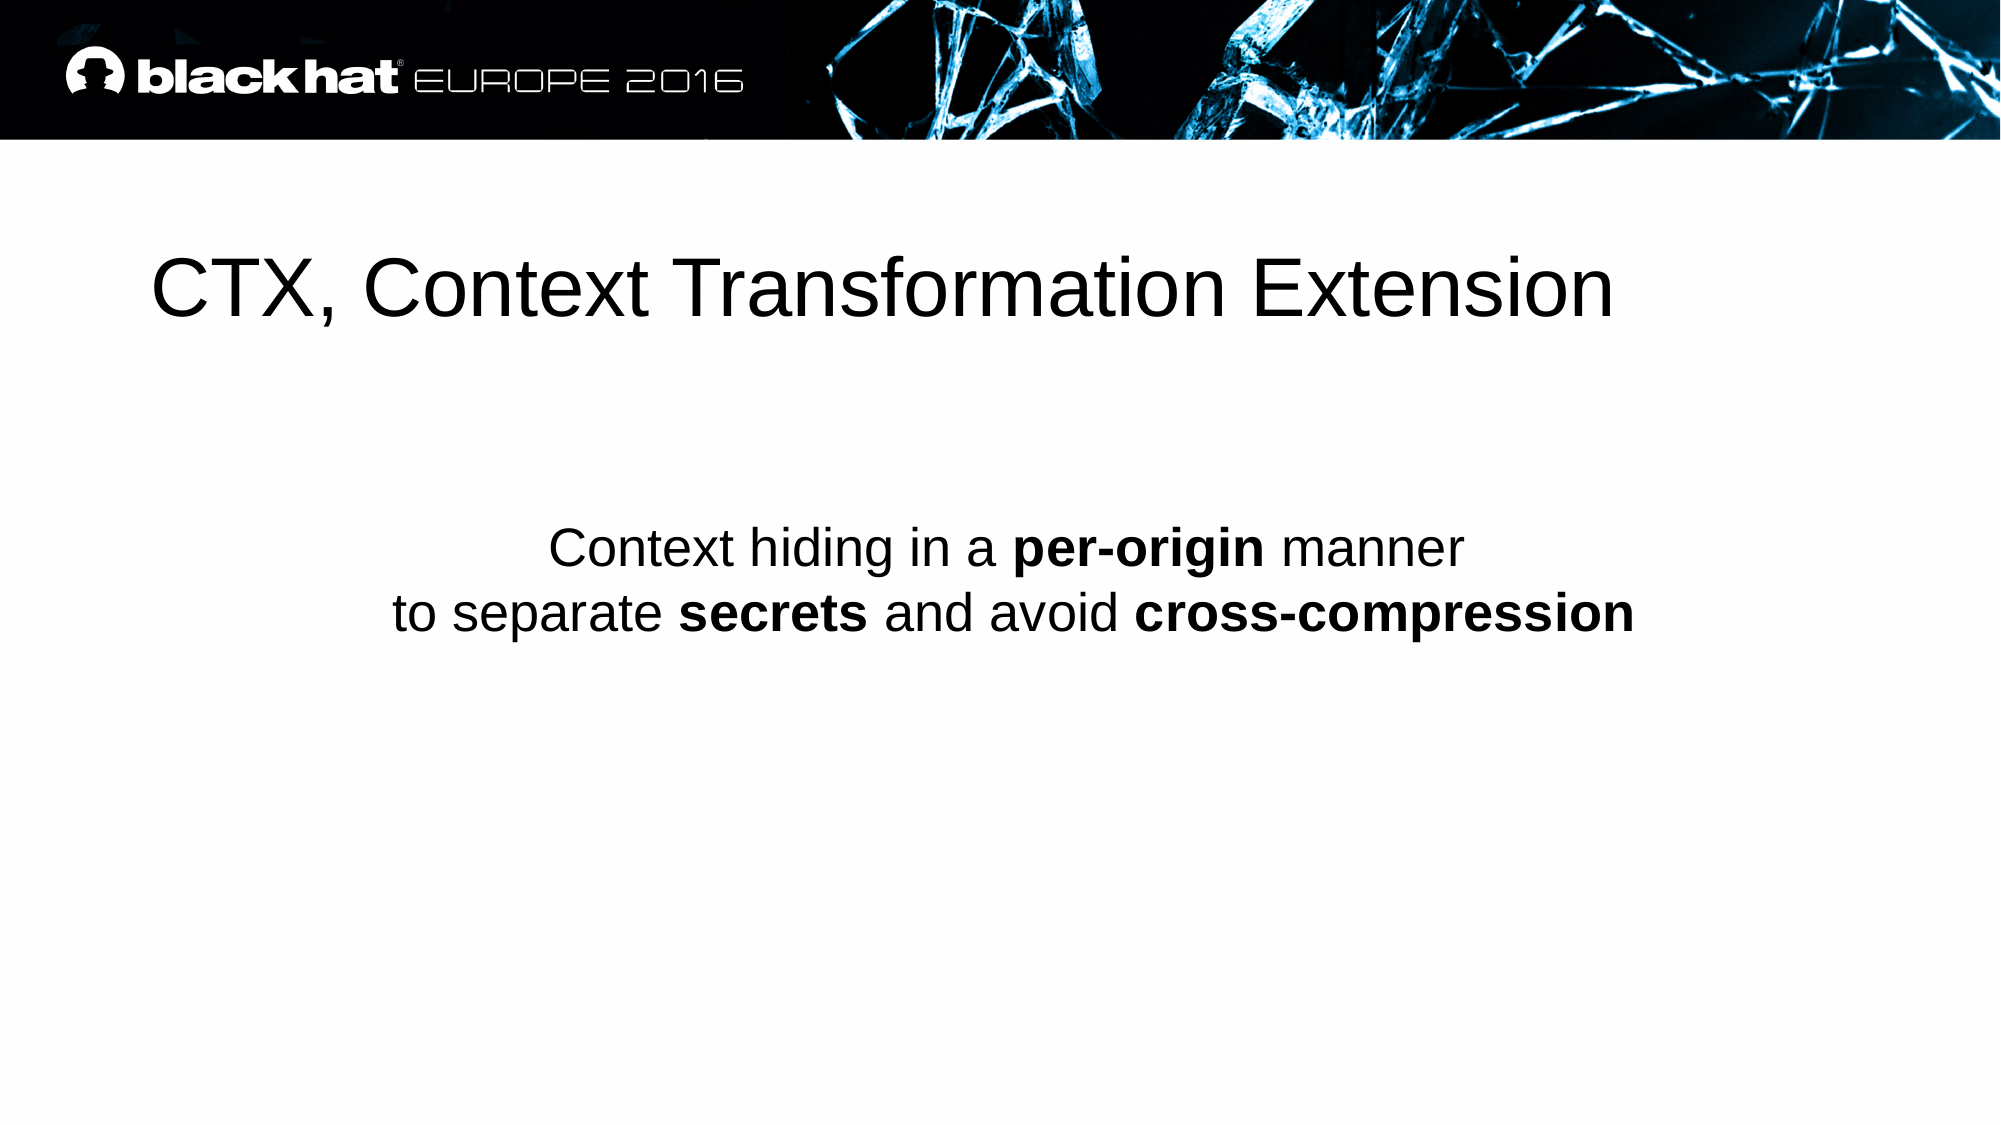

CTX, Context Transformation Extension
Context hiding in a per-origin manner
to separate secrets and avoid cross-compression